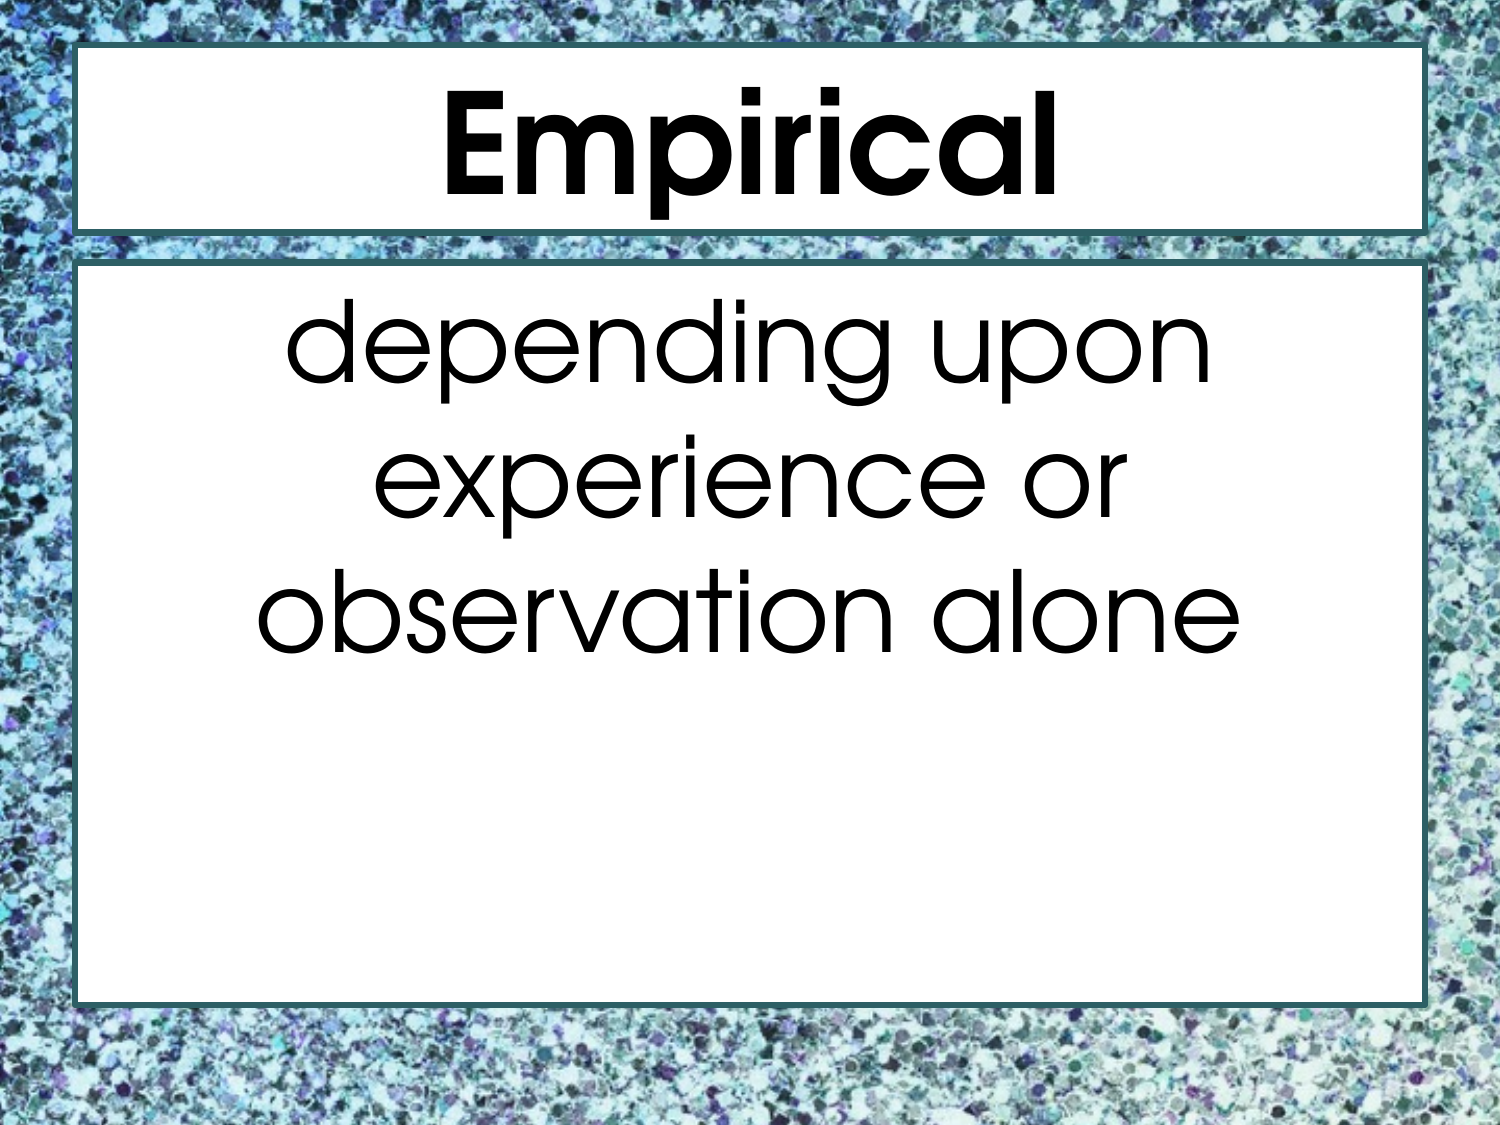

# Empirical
depending upon experience or observation alone